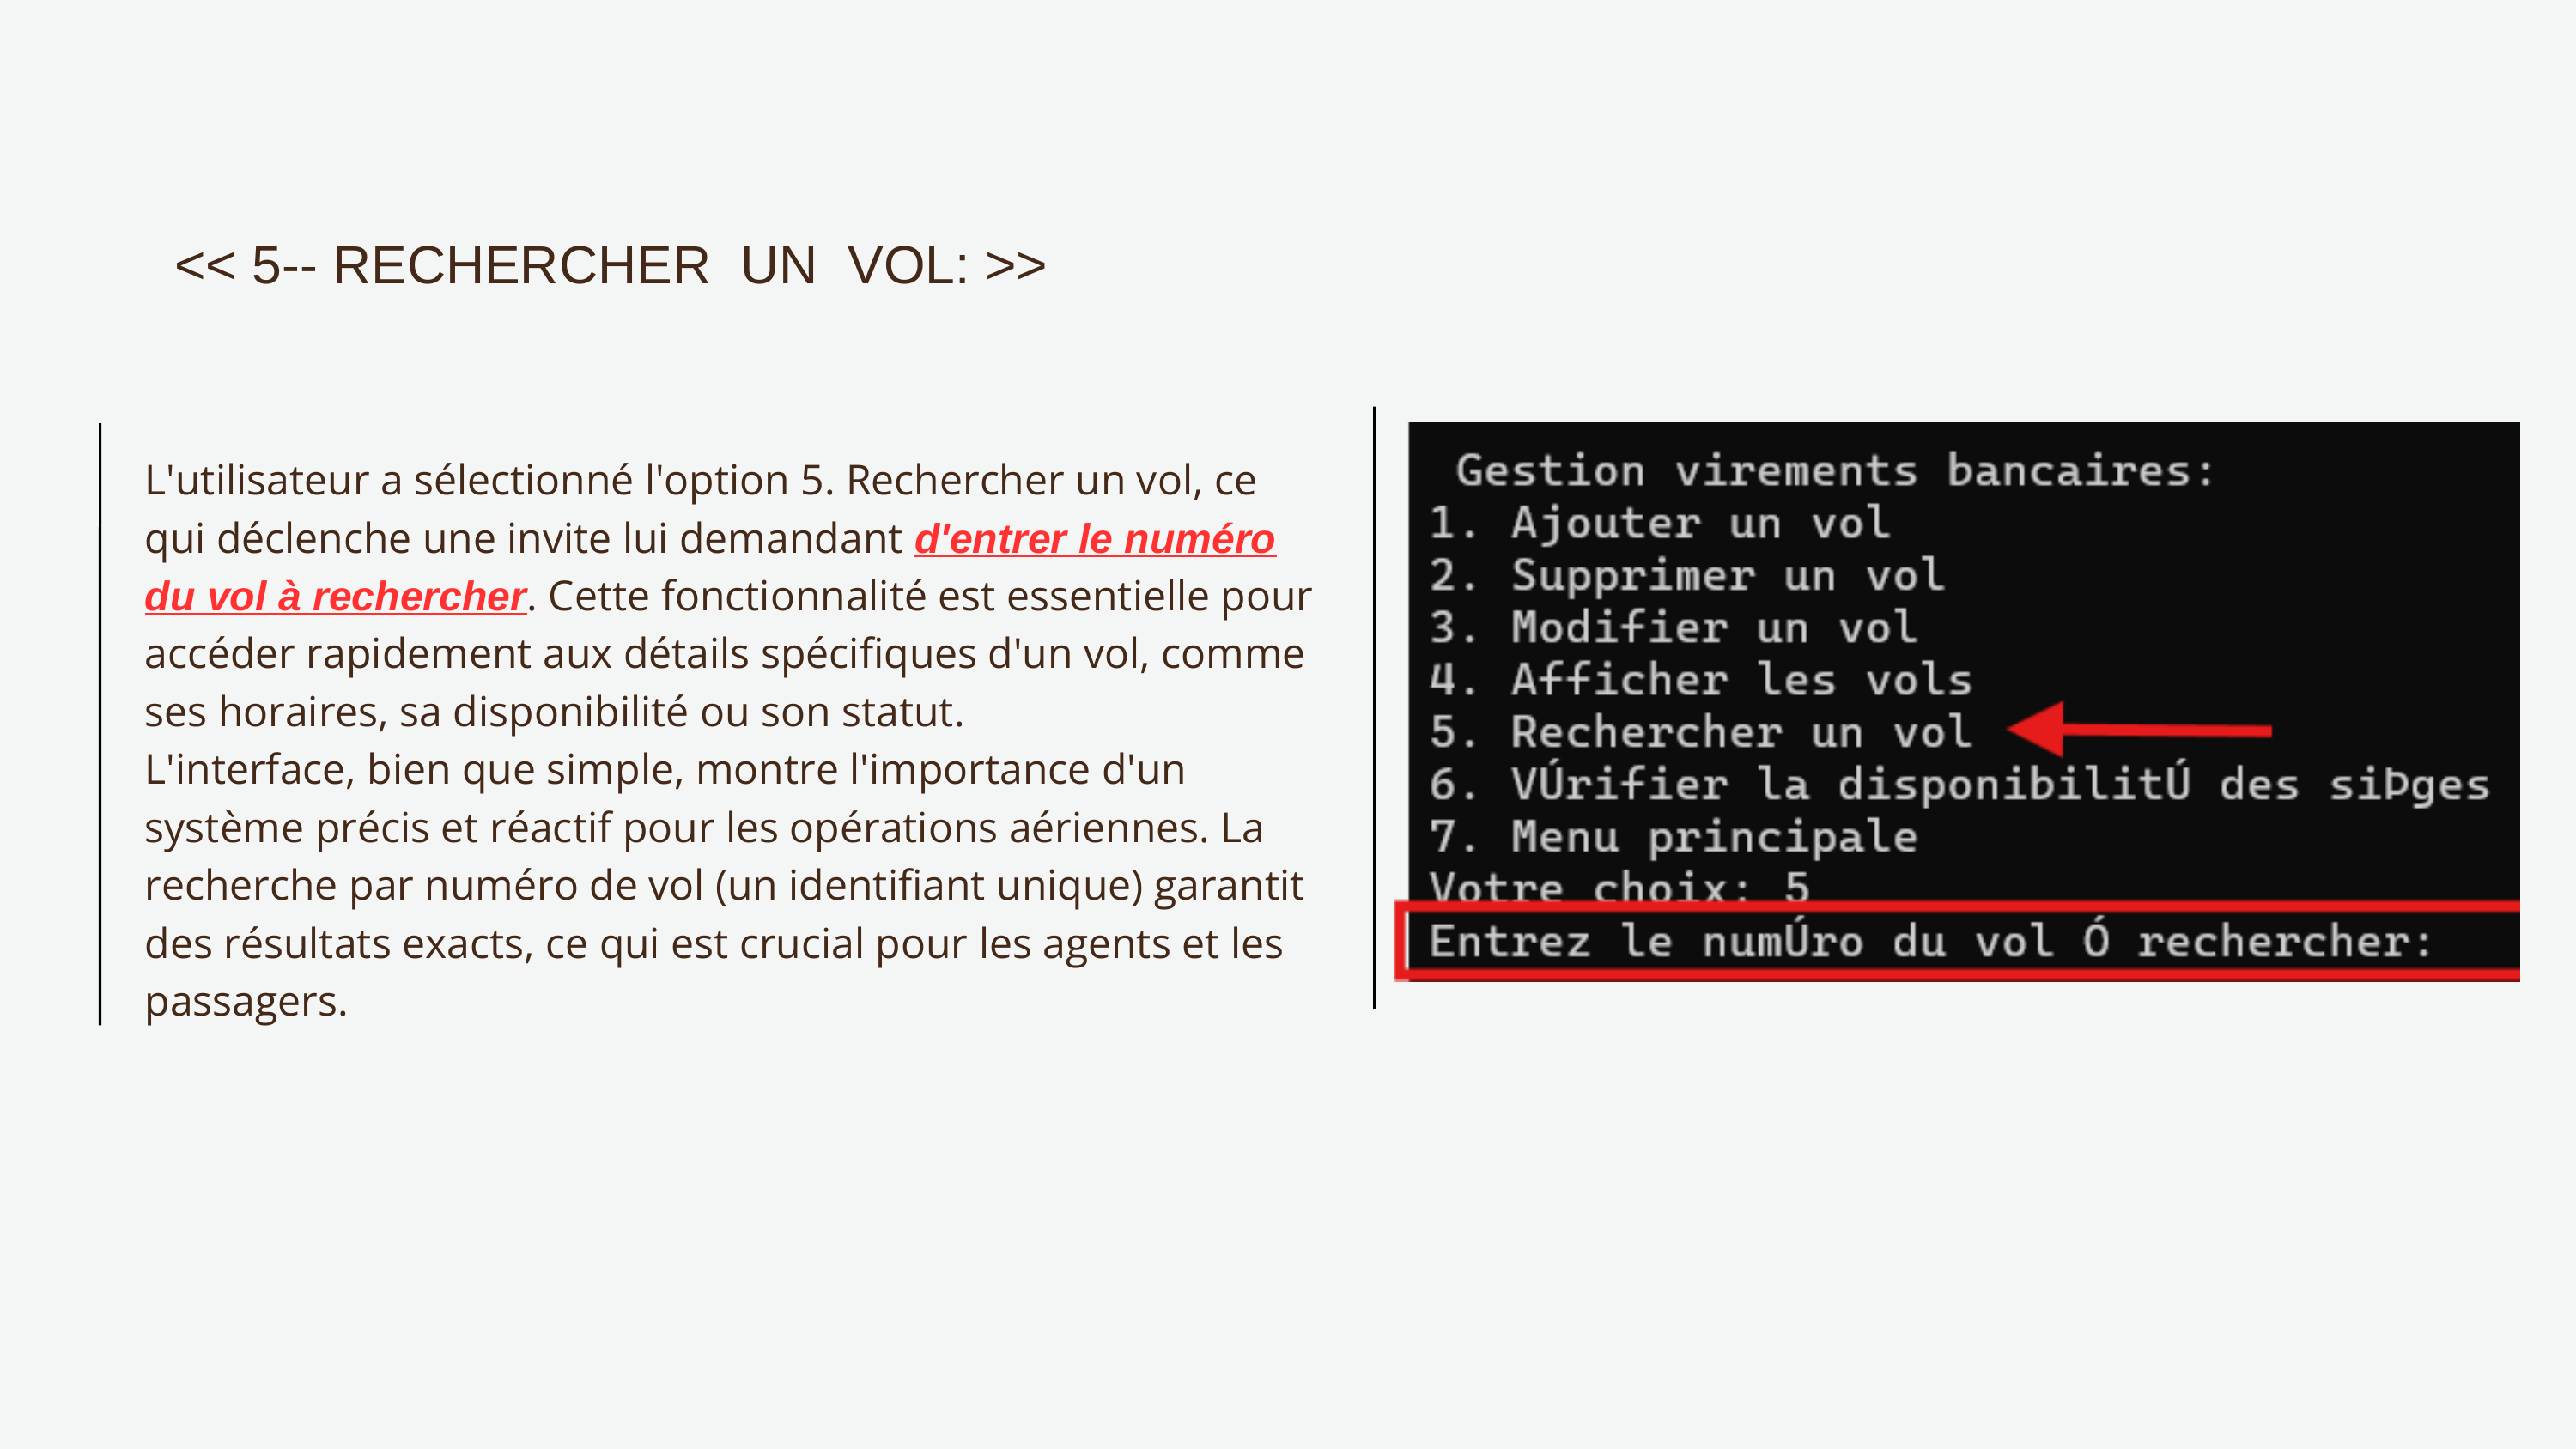

<< 5-- RECHERCHER  UN  VOL: >>

L'utilisateur a sélectionné l'option 5. Rechercher un vol, ce qui déclenche une invite lui demandant d'entrer le numéro du vol à rechercher. Cette fonctionnalité est essentielle pour accéder rapidement aux détails spécifiques d'un vol, comme ses horaires, sa disponibilité ou son statut.
L'interface, bien que simple, montre l'importance d'un système précis et réactif pour les opérations aériennes. La recherche par numéro de vol (un identifiant unique) garantit des résultats exacts, ce qui est crucial pour les agents et les passagers.